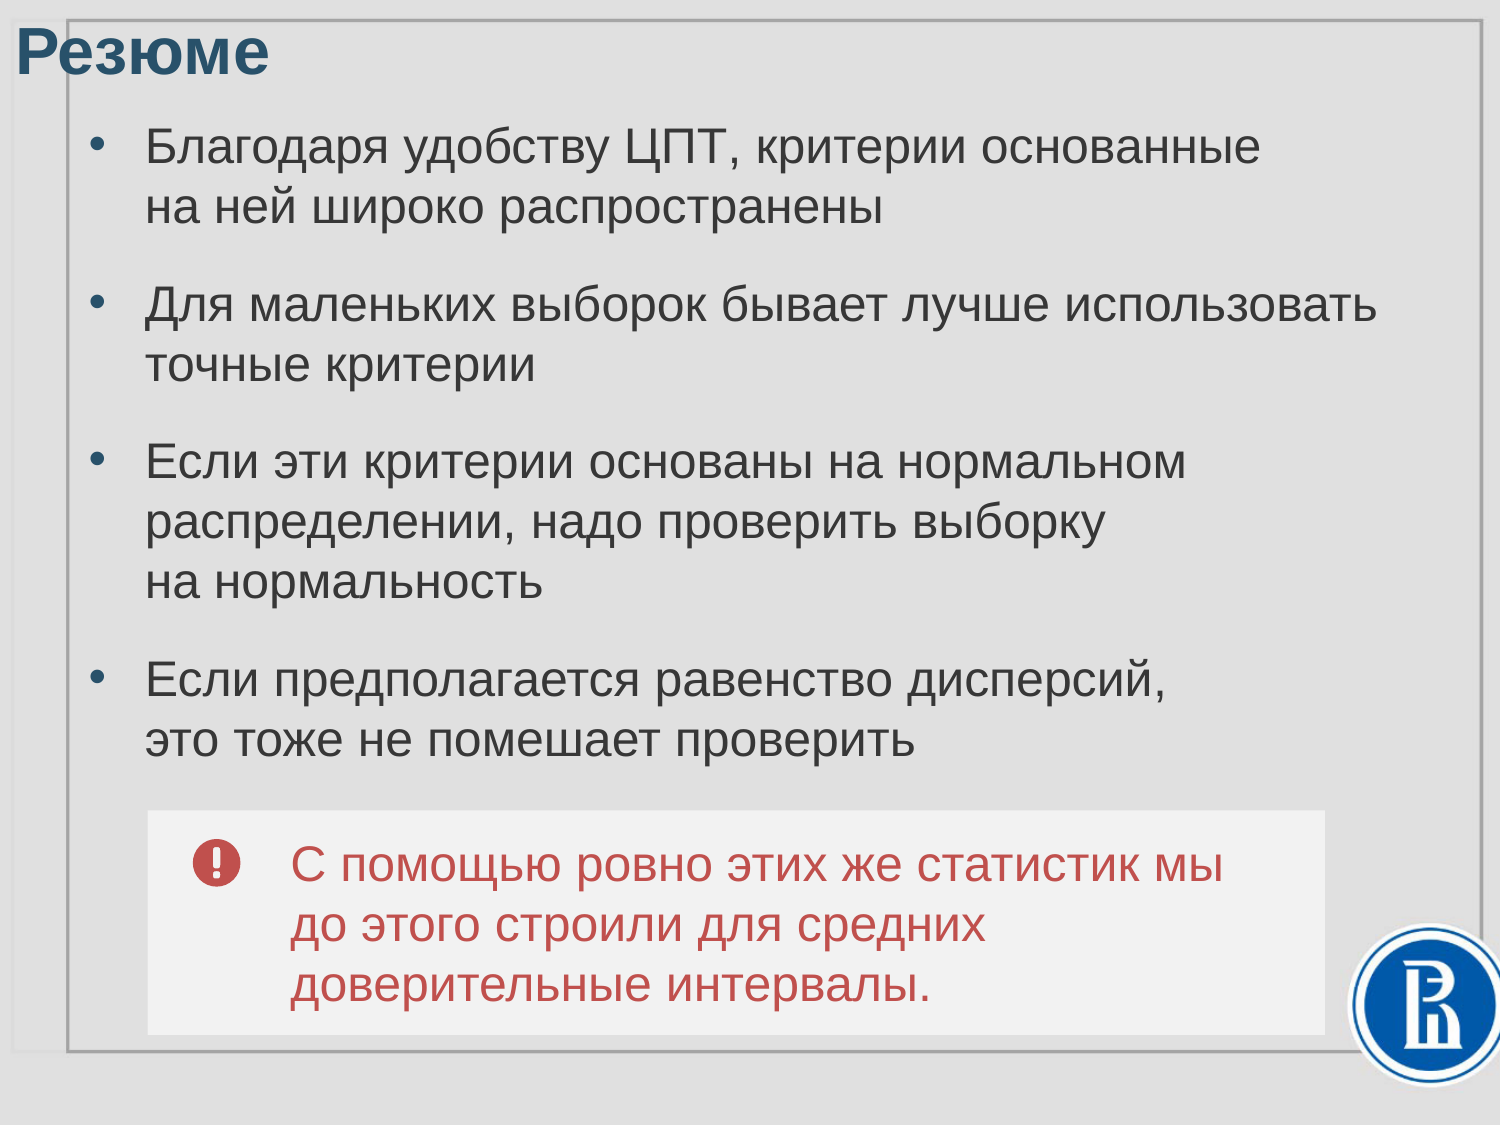

# Резюме
Благодаря удобству ЦПТ, критерии основанные
на ней широко распространены
Для маленьких выборок бывает лучше использовать точные критерии
Если эти критерии основаны на нормальном распределении, надо проверить выборку
на нормальность
Если предполагается равенство дисперсий,
это тоже не помешает проверить

С помощью ровно этих же статистик мы до этого строили для средних доверительные интервалы.